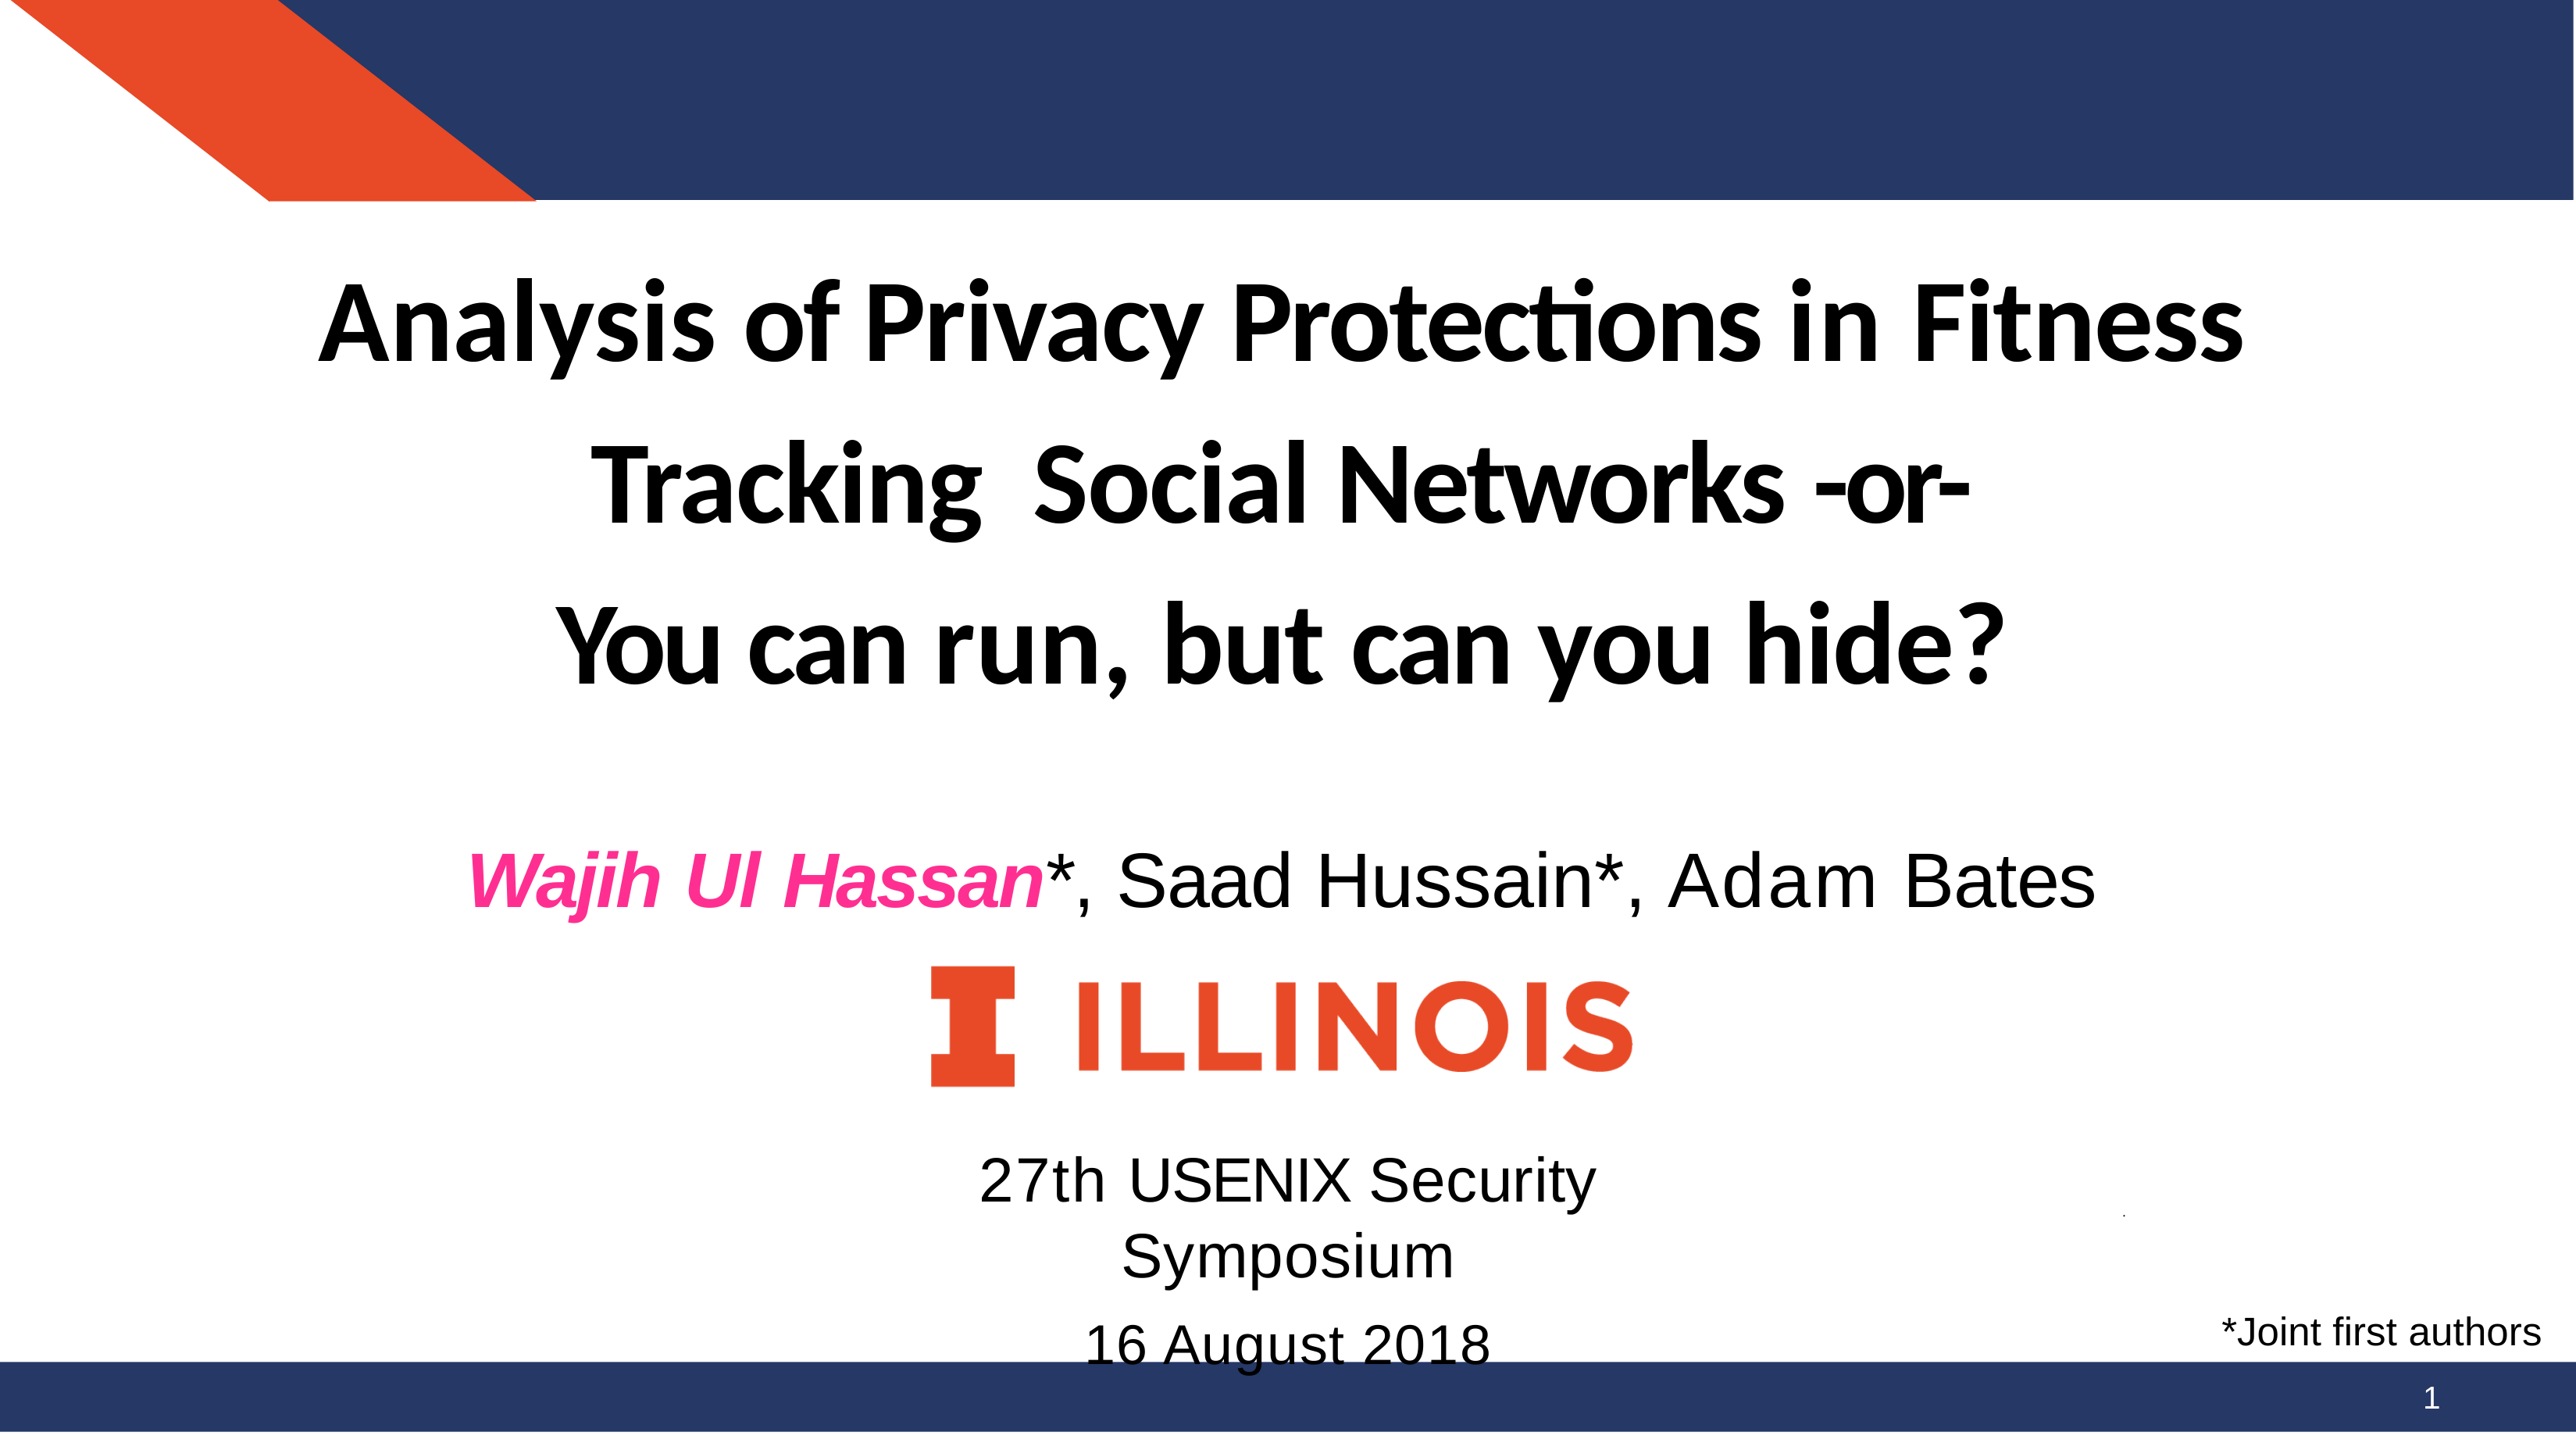

# Analysis of Privacy Protections in Fitness Tracking  Social Networks -or-
You can run, but can you hide?
Wajih Ul Hassan*, Saad Hussain*, Adam Bates

27th USENIX Security Symposium
16 August 2018
.
*Joint first authors

1